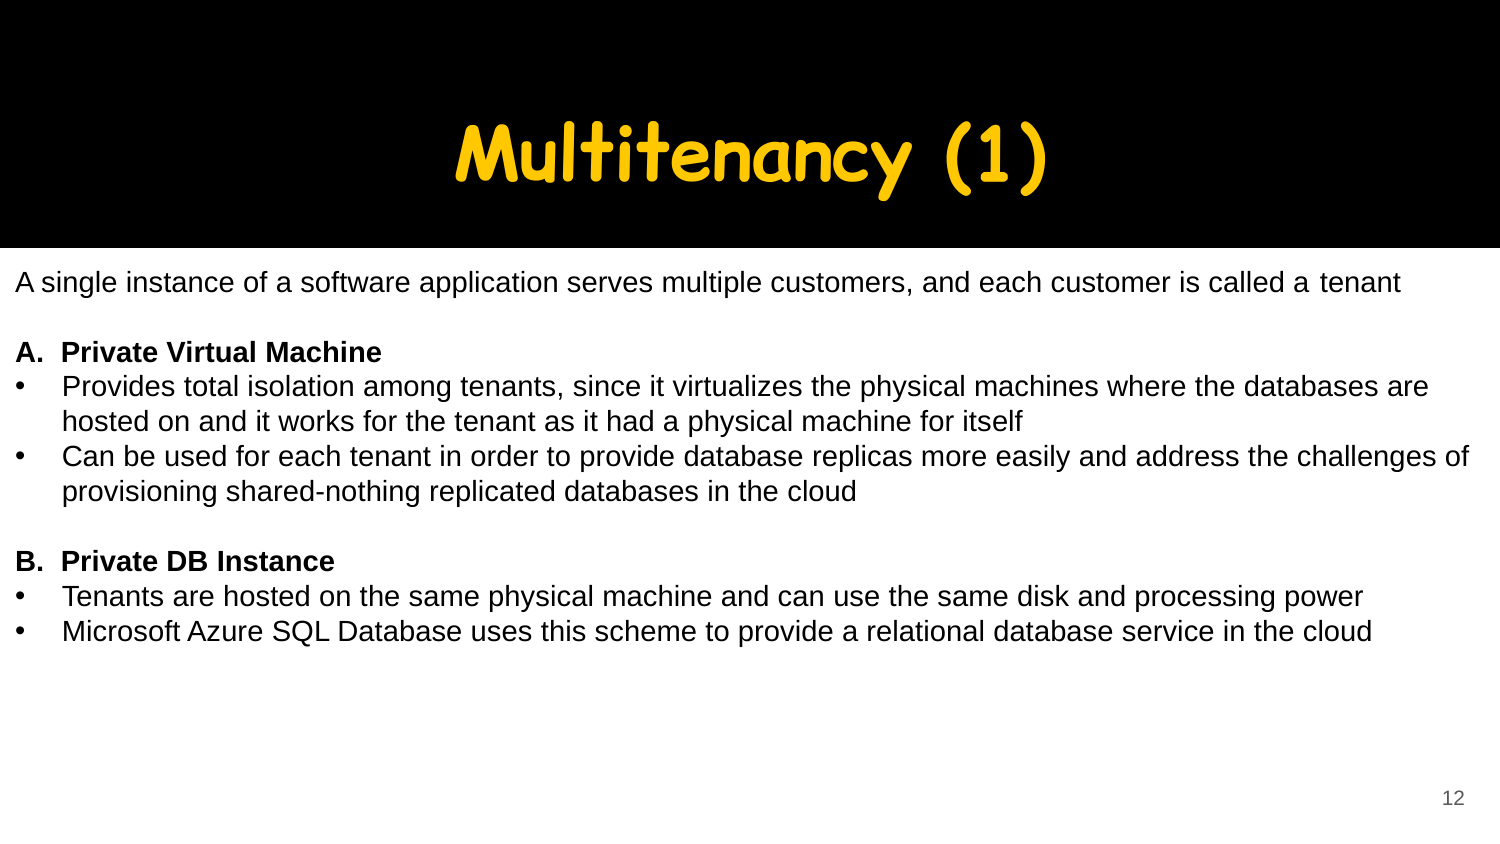

# Multitenancy (1)
A single instance of a software application serves multiple customers, and each customer is called a tenant

A.  Private Virtual Machine
Provides total isolation among tenants, since it virtualizes the physical machines where the databases are hosted on and it works for the tenant as it had a physical machine for itself
Can be used for each tenant in order to provide database replicas more easily and address the challenges of provisioning shared-nothing replicated databases in the cloud

B.  Private DB Instance
Tenants are hosted on the same physical machine and can use the same disk and processing power
Microsoft Azure SQL Database uses this scheme to provide a relational database service in the cloud
12